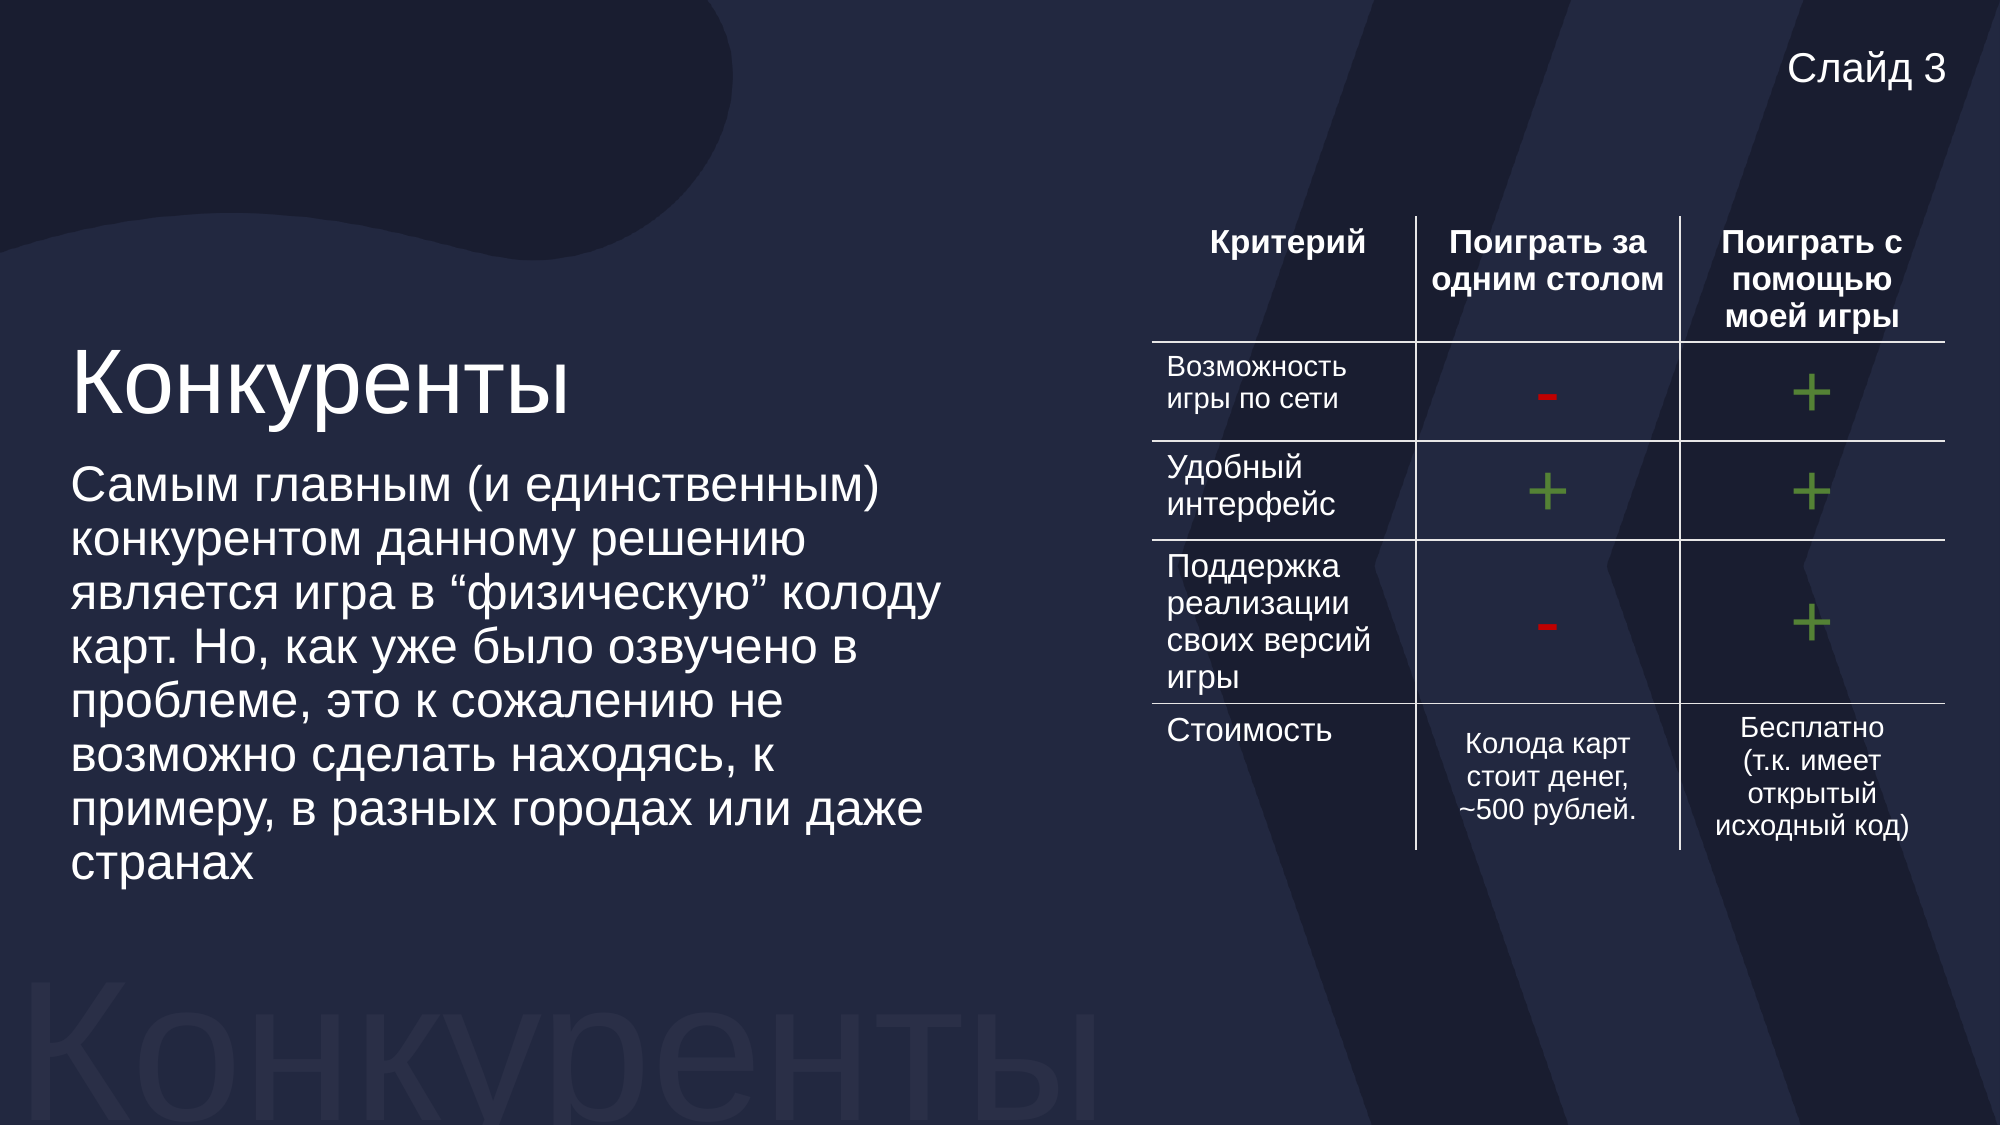

Слайд 3
| Критерий | Поиграть за одним столом | Поиграть с помощью моей игры |
| --- | --- | --- |
| Возможность игры по сети | - | + |
| Удобный интерфейс | + | + |
| Поддержка реализации своих версий игры | - | + |
| Стоимость | Колода карт стоит денег, ~500 рублей. | Бесплатно (т.к. имеет открытый исходный код) |
# Конкуренты
Самым главным (и единственным) конкурентом данному решению является игра в “физическую” колоду карт. Но, как уже было озвучено в проблеме, это к сожалению не возможно сделать находясь, к примеру, в разных городах или даже странах
Конкуренты